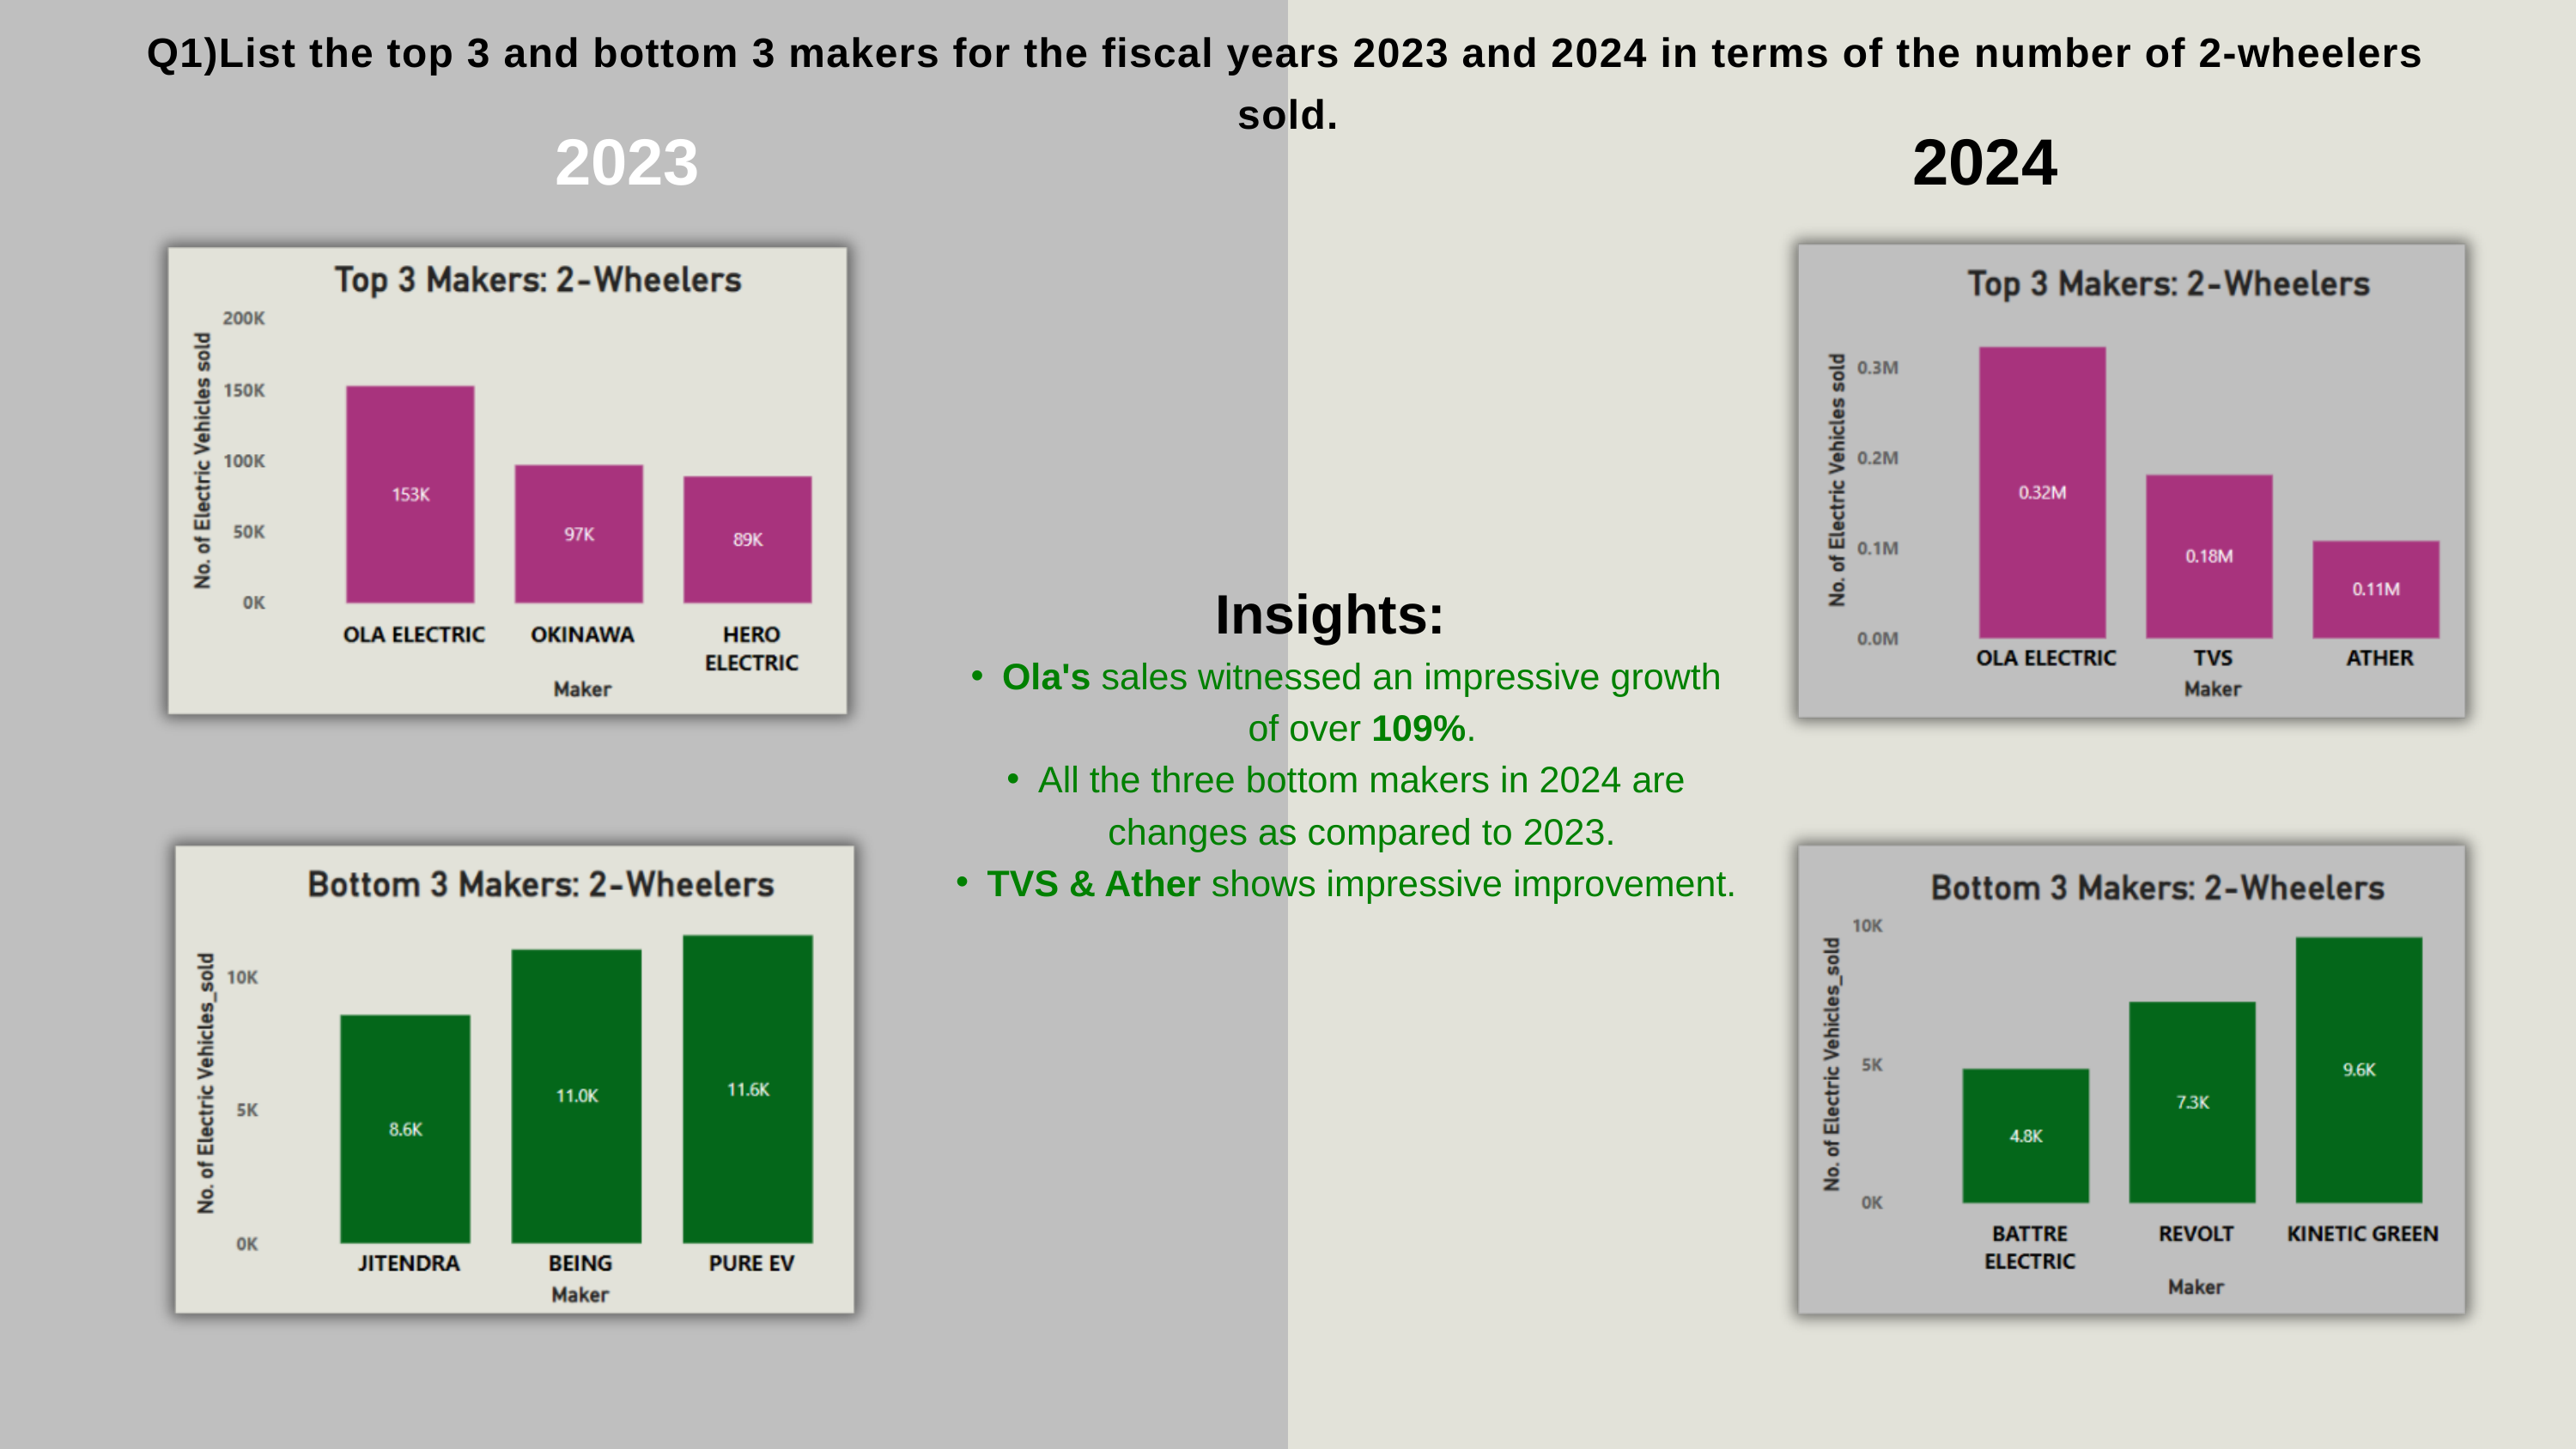

Q1)List the top 3 and bottom 3 makers for the fiscal years 2023 and 2024 in terms of the number of 2-wheelers sold.
2023
2024

Insights:
Ola's sales witnessed an impressive growth of over 109%.
All the three bottom makers in 2024 are changes as compared to 2023.
TVS & Ather shows impressive improvement.